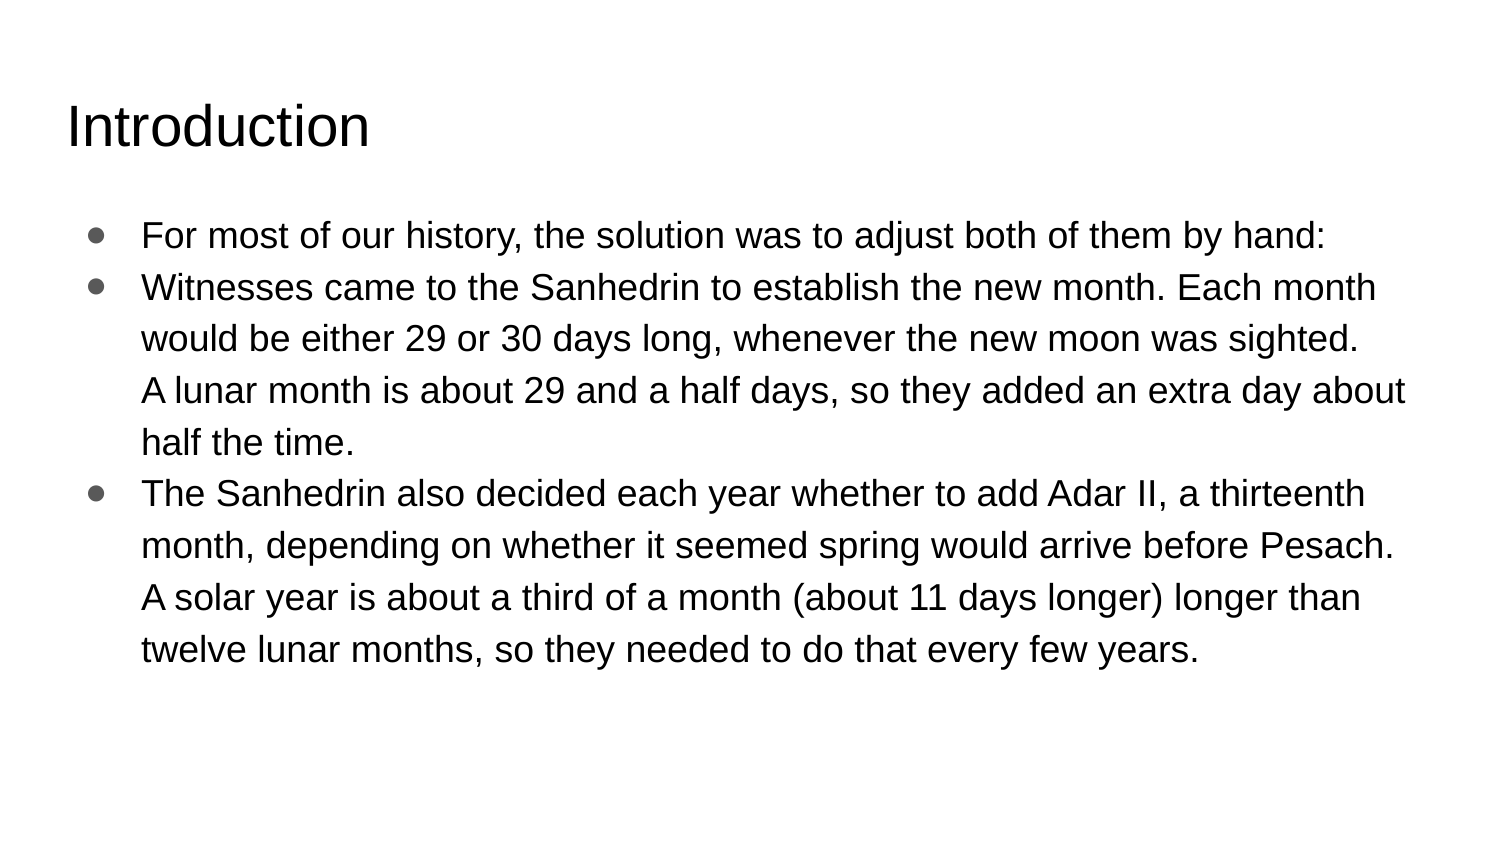

# Introduction
For most of our history, the solution was to adjust both of them by hand:
Witnesses came to the Sanhedrin to establish the new month. Each month would be either 29 or 30 days long, whenever the new moon was sighted.
A lunar month is about 29 and a half days, so they added an extra day about half the time.
The Sanhedrin also decided each year whether to add Adar II, a thirteenth month, depending on whether it seemed spring would arrive before Pesach.
A solar year is about a third of a month (about 11 days longer) longer than twelve lunar months, so they needed to do that every few years.